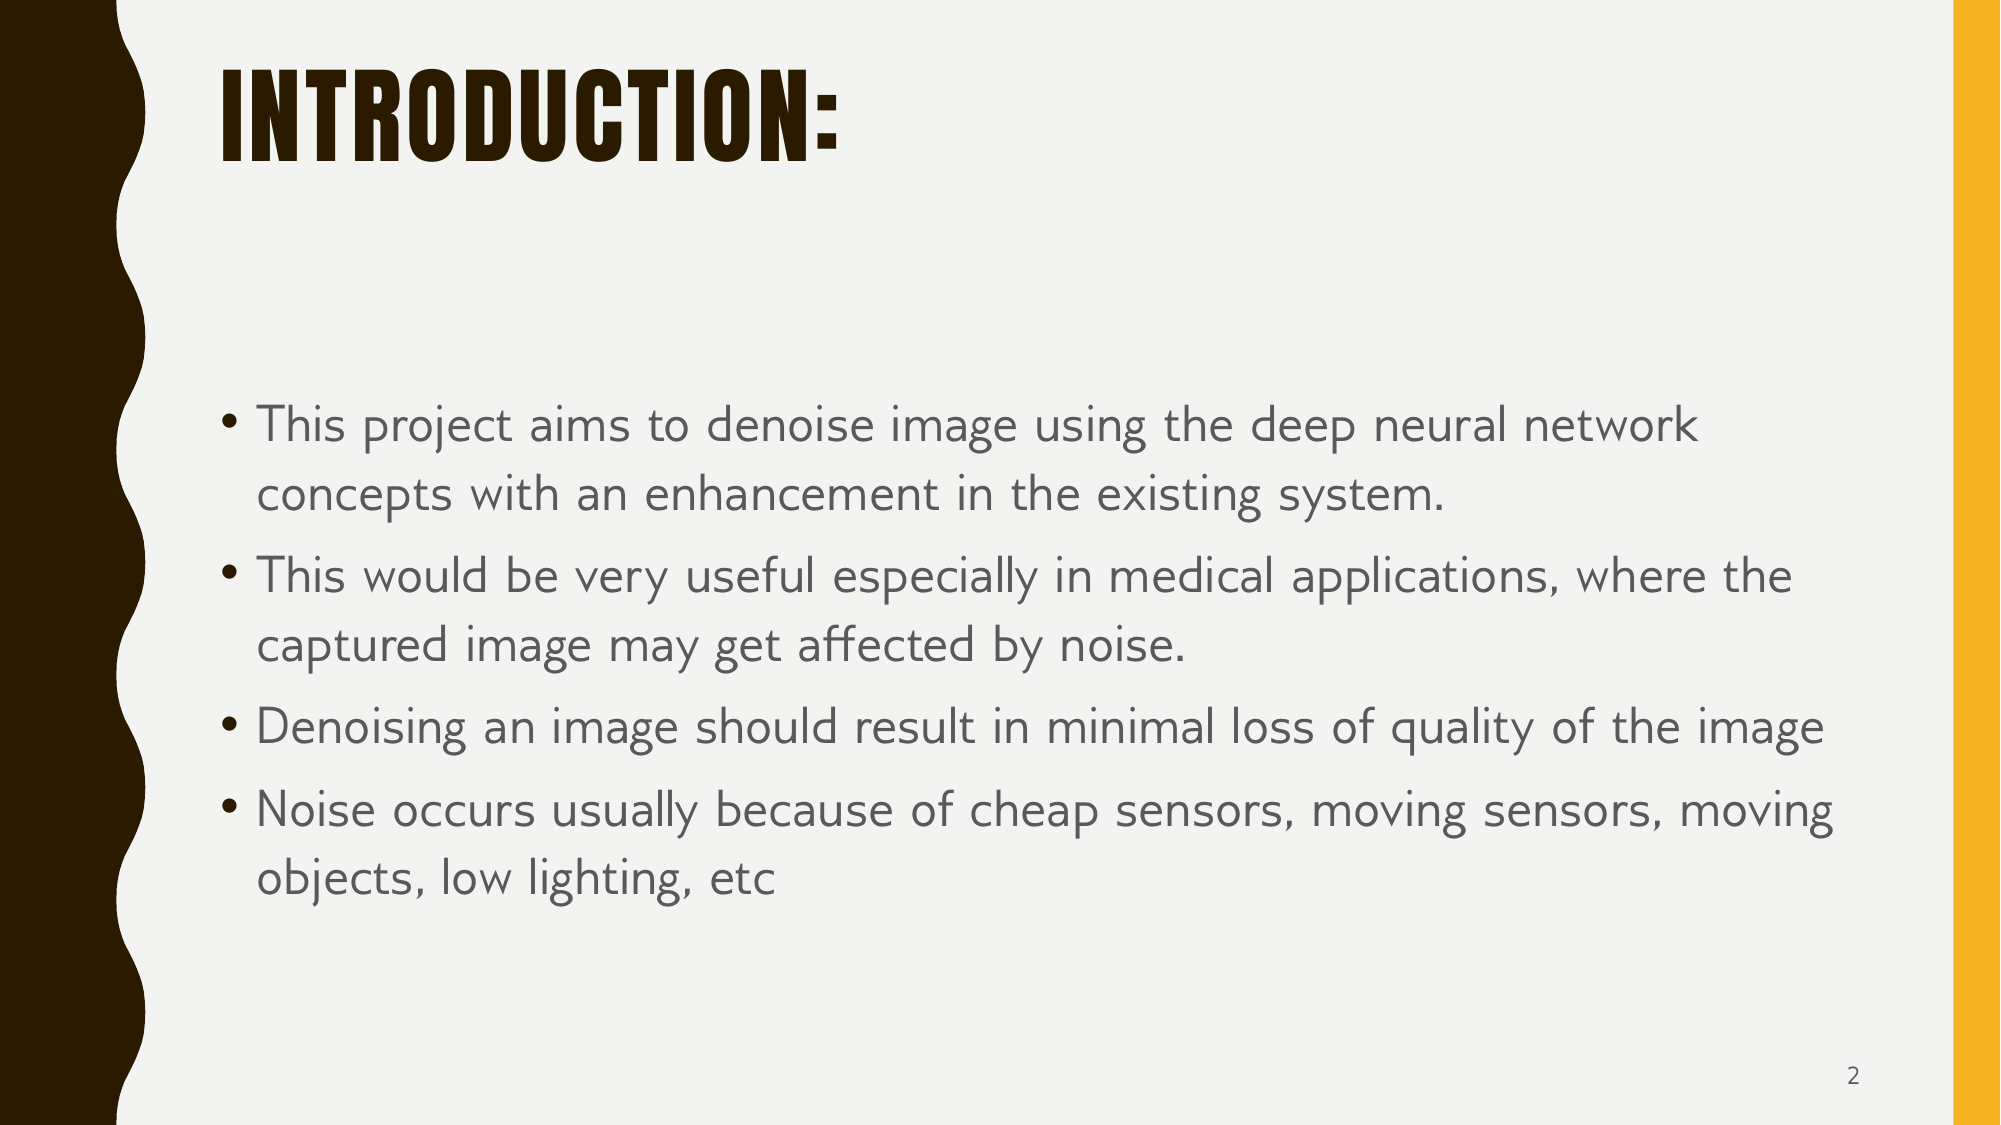

# Introduction:
This project aims to denoise image using the deep neural network concepts with an enhancement in the existing system.
This would be very useful especially in medical applications, where the captured image may get affected by noise.
Denoising an image should result in minimal loss of quality of the image
Noise occurs usually because of cheap sensors, moving sensors, moving objects, low lighting, etc

2